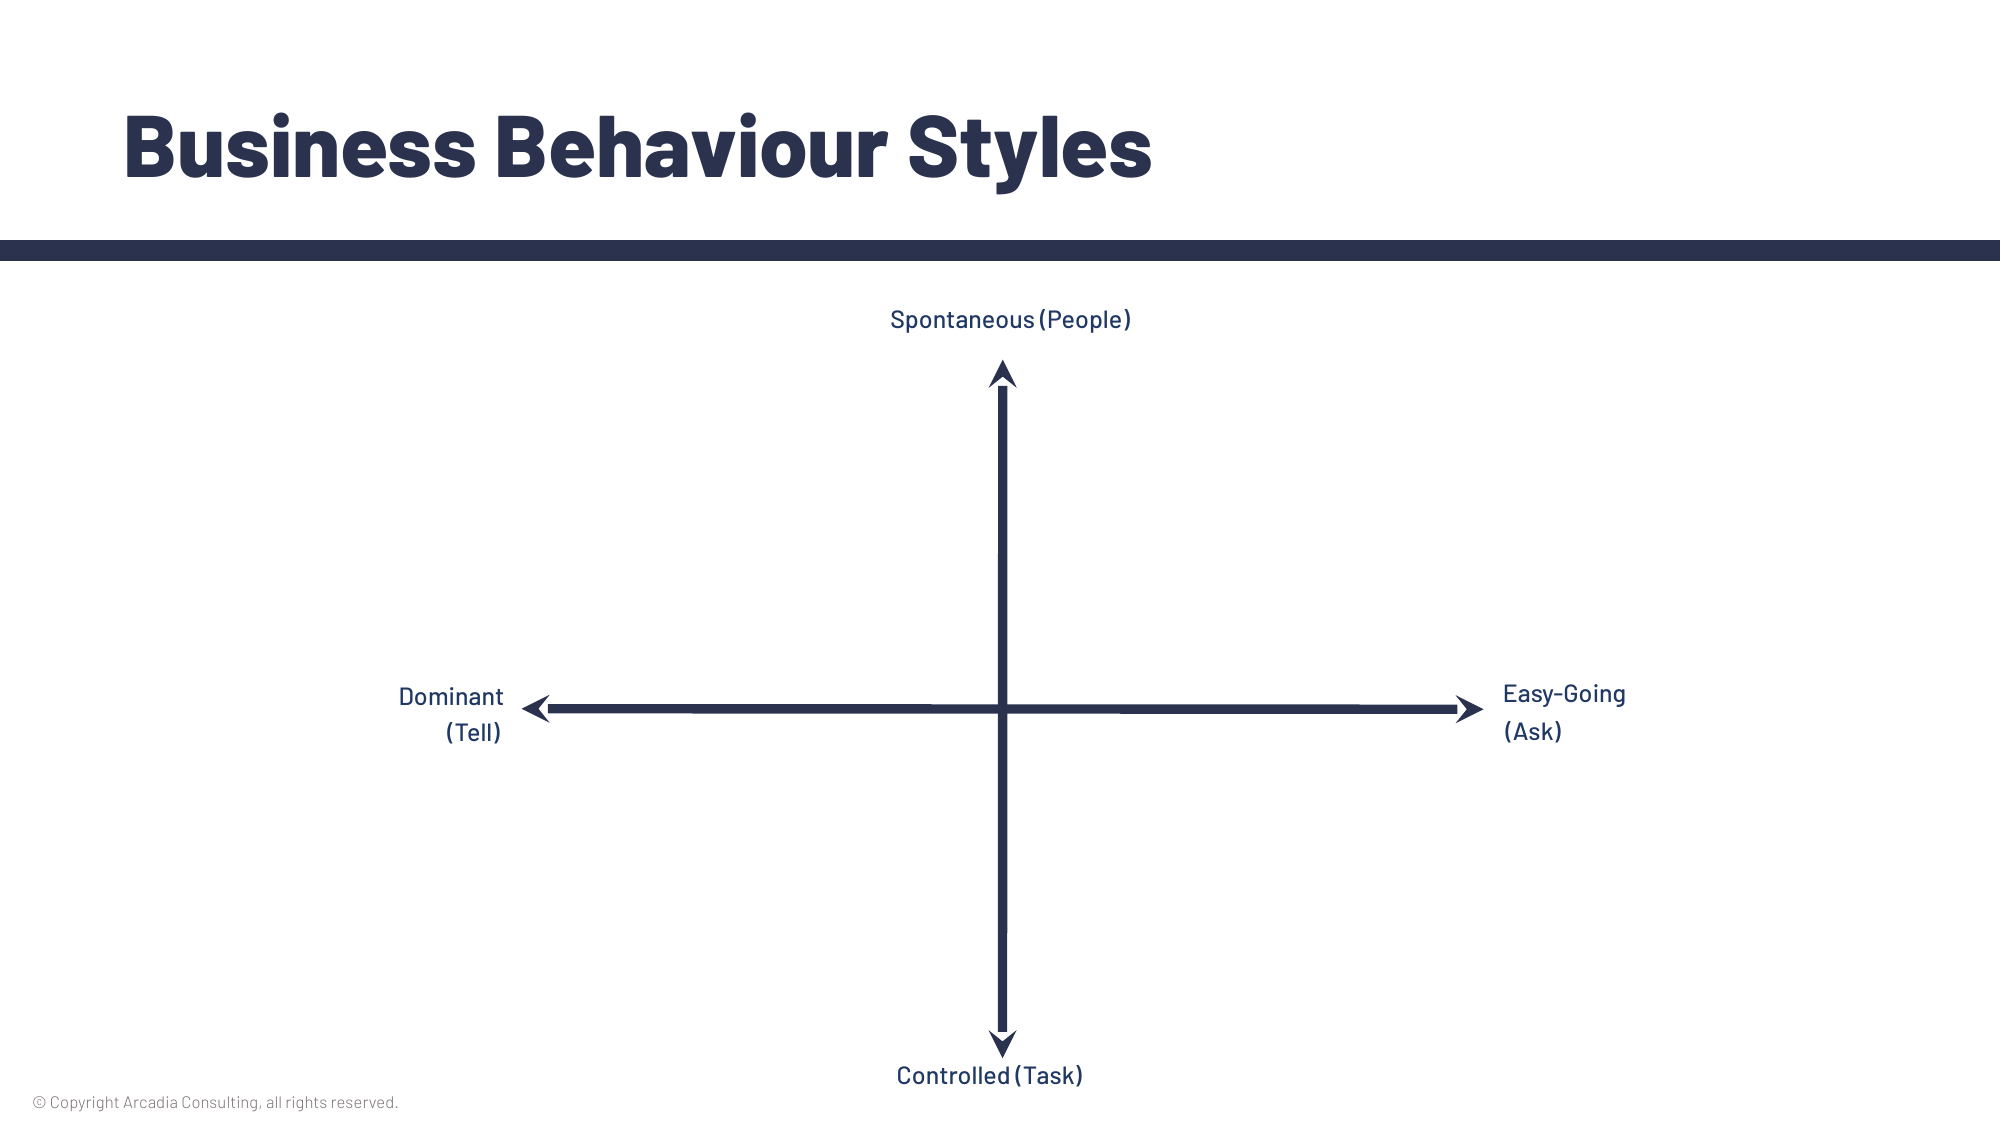

# Business Behaviour Styles
Spontaneous (People)

Easy-Going
Dominant

(Ask)
(Tell)
Controlled (Task)